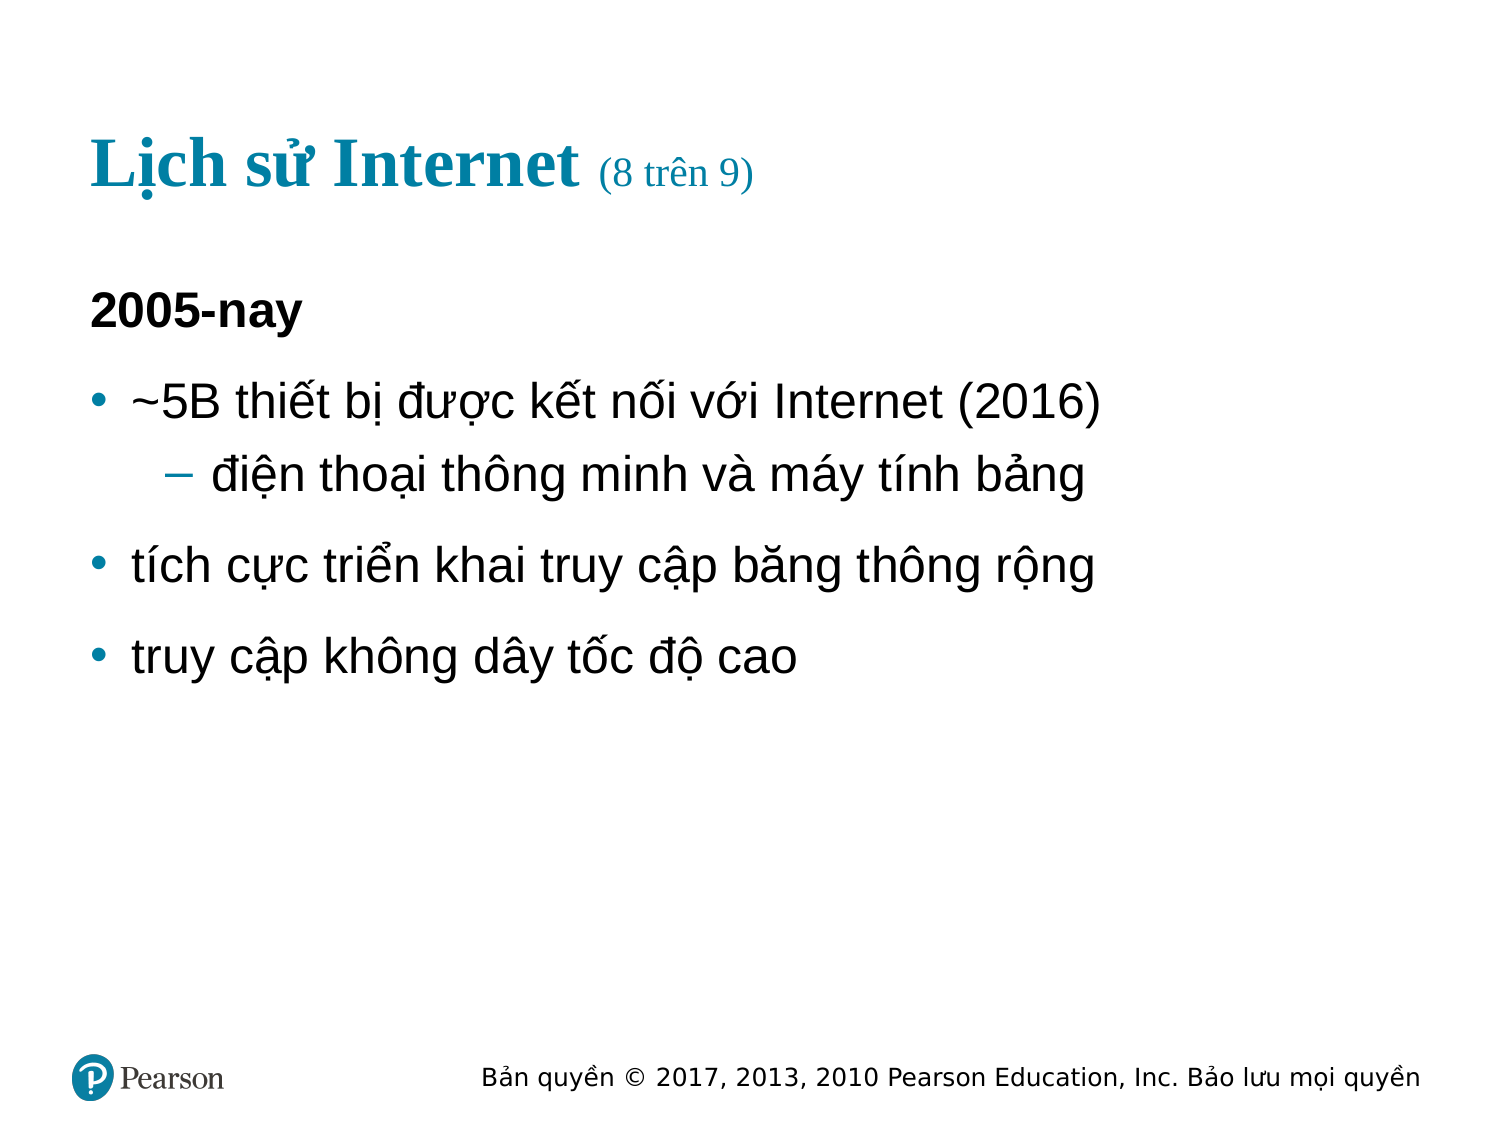

# Lịch sử Internet (8 trên 9)
2005-nay
~5B thiết bị được kết nối với Internet (2016)
điện thoại thông minh và máy tính bảng
tích cực triển khai truy cập băng thông rộng
truy cập không dây tốc độ cao